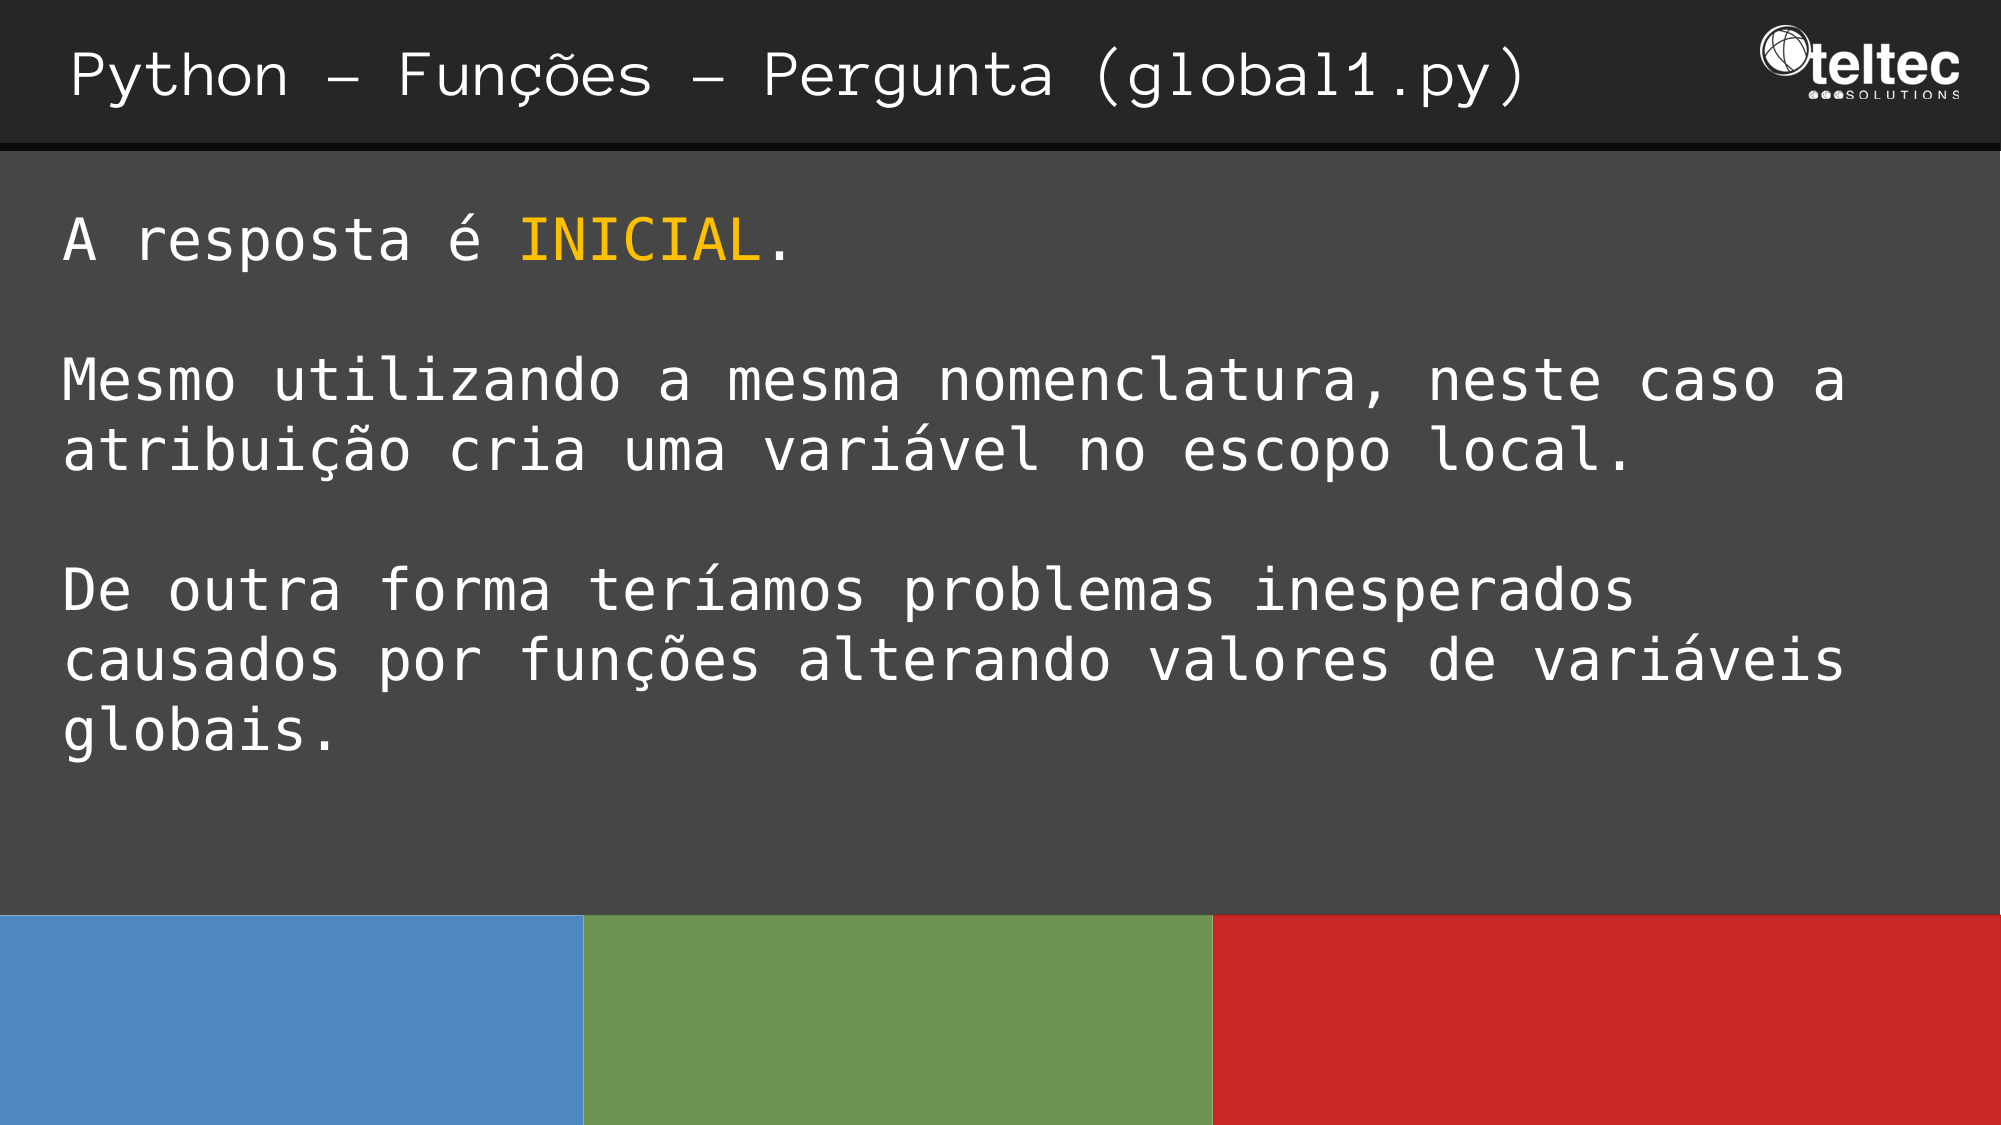

Python – Funções – Pergunta (global1.py)
A resposta é INICIAL.

Mesmo utilizando a mesma nomenclatura, neste caso a atribuição cria uma variável no escopo local.

De outra forma teríamos problemas inesperados causados por funções alterando valores de variáveis globais.